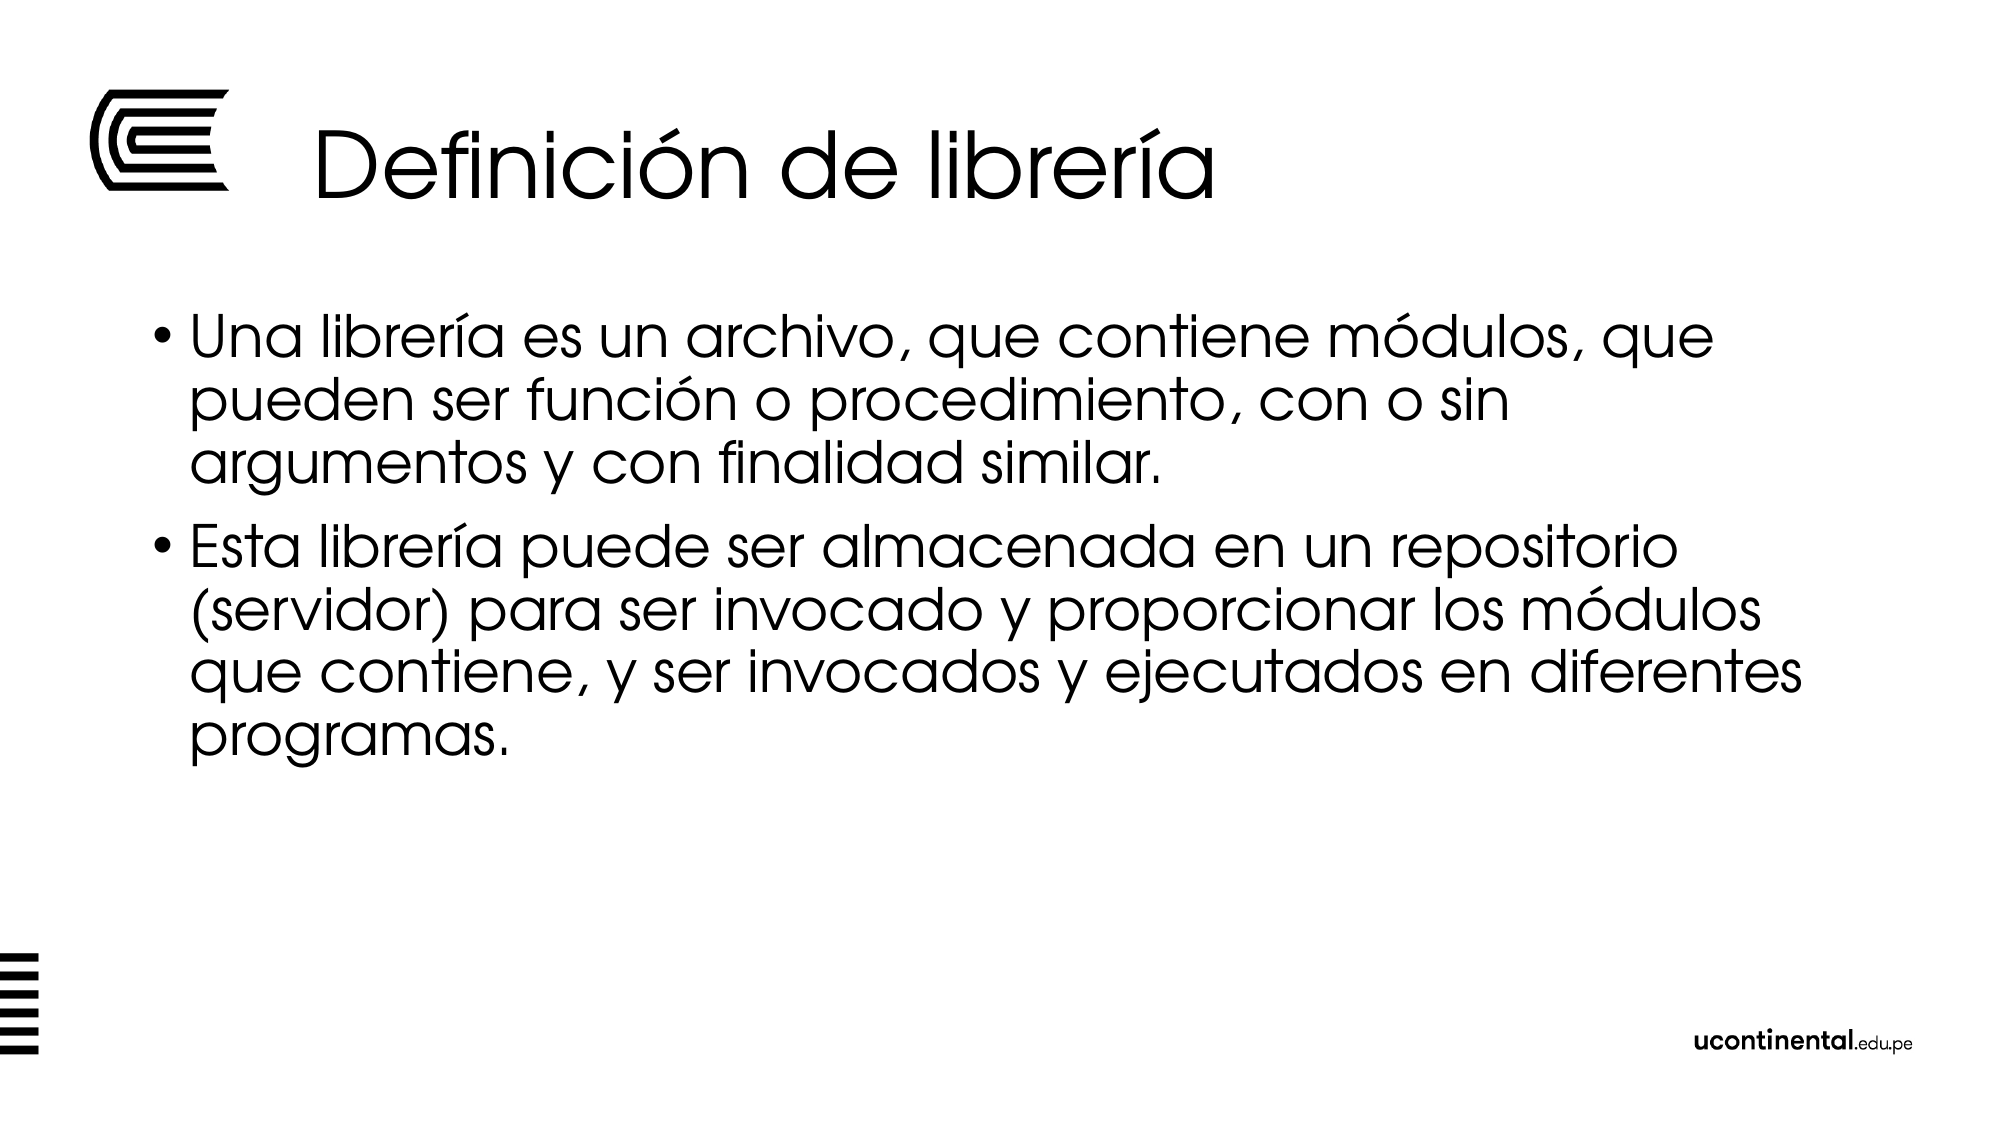

# Definición de librería
Una librería es un archivo, que contiene módulos, que pueden ser función o procedimiento, con o sin argumentos y con finalidad similar.
Esta librería puede ser almacenada en un repositorio (servidor) para ser invocado y proporcionar los módulos que contiene, y ser invocados y ejecutados en diferentes programas.